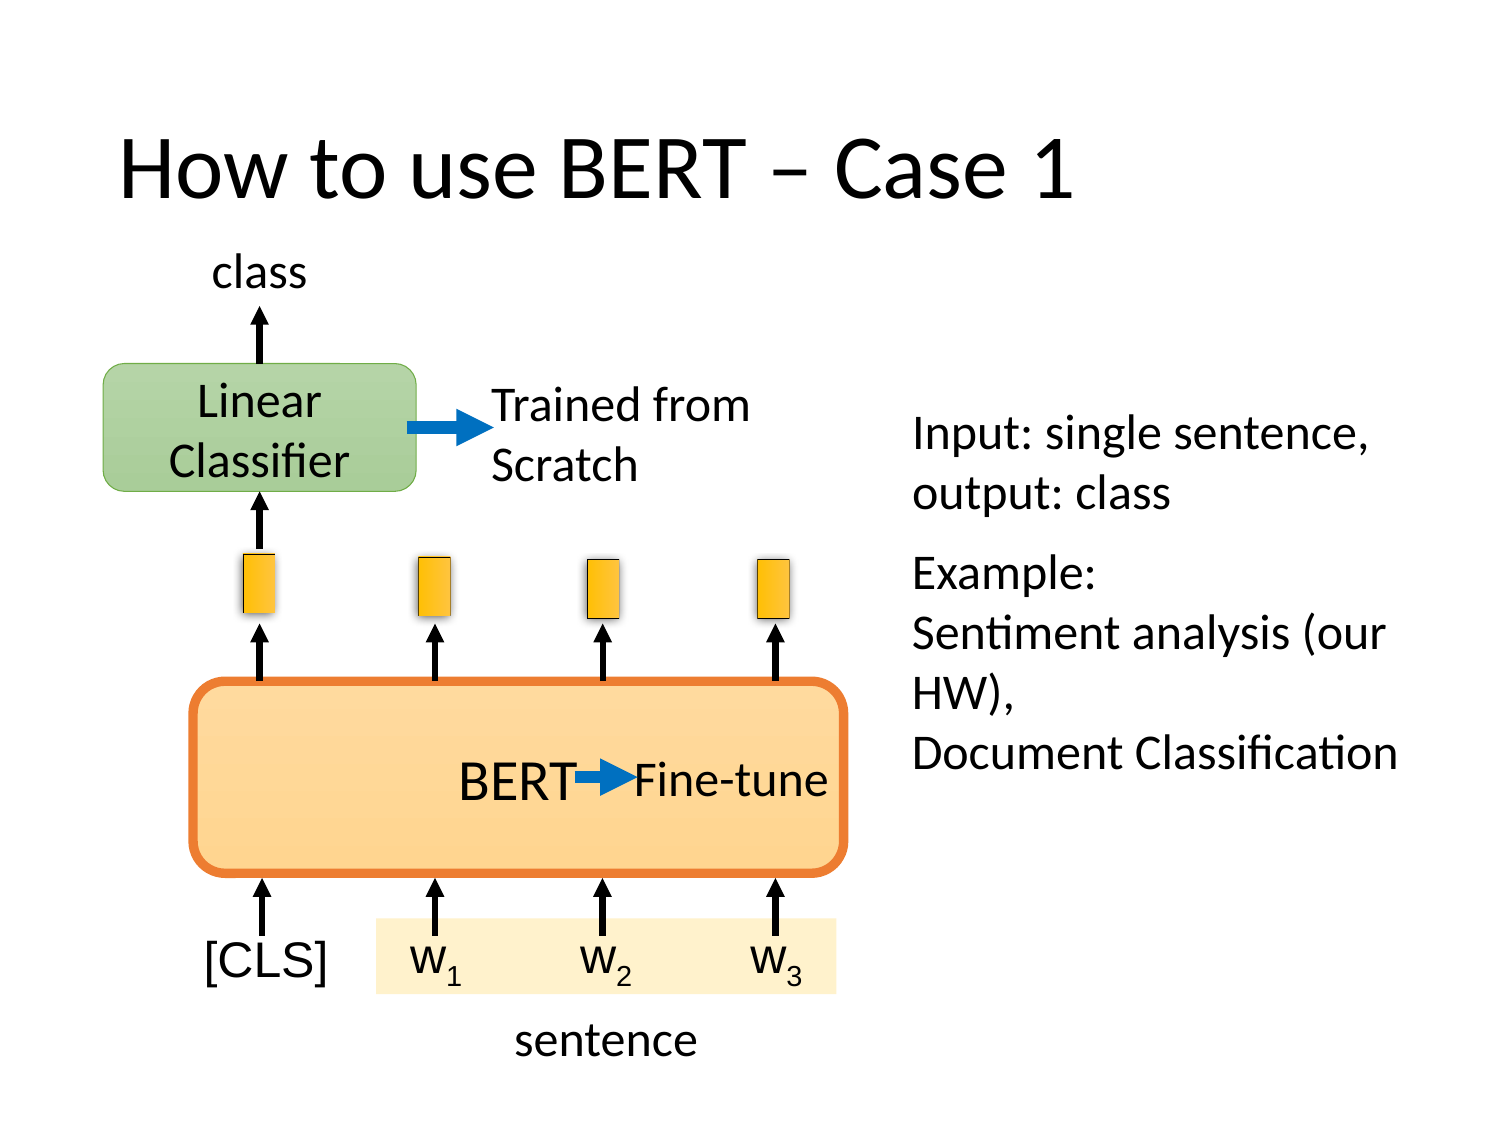

# How to use BERT – Case 1
class
Linear Classifier
Trained from Scratch
Input: single sentence,
output: class
Example:
Sentiment analysis (our HW),
Document Classification

BERT
Fine-tune
w1
w2
w3

[CLS]
sentence